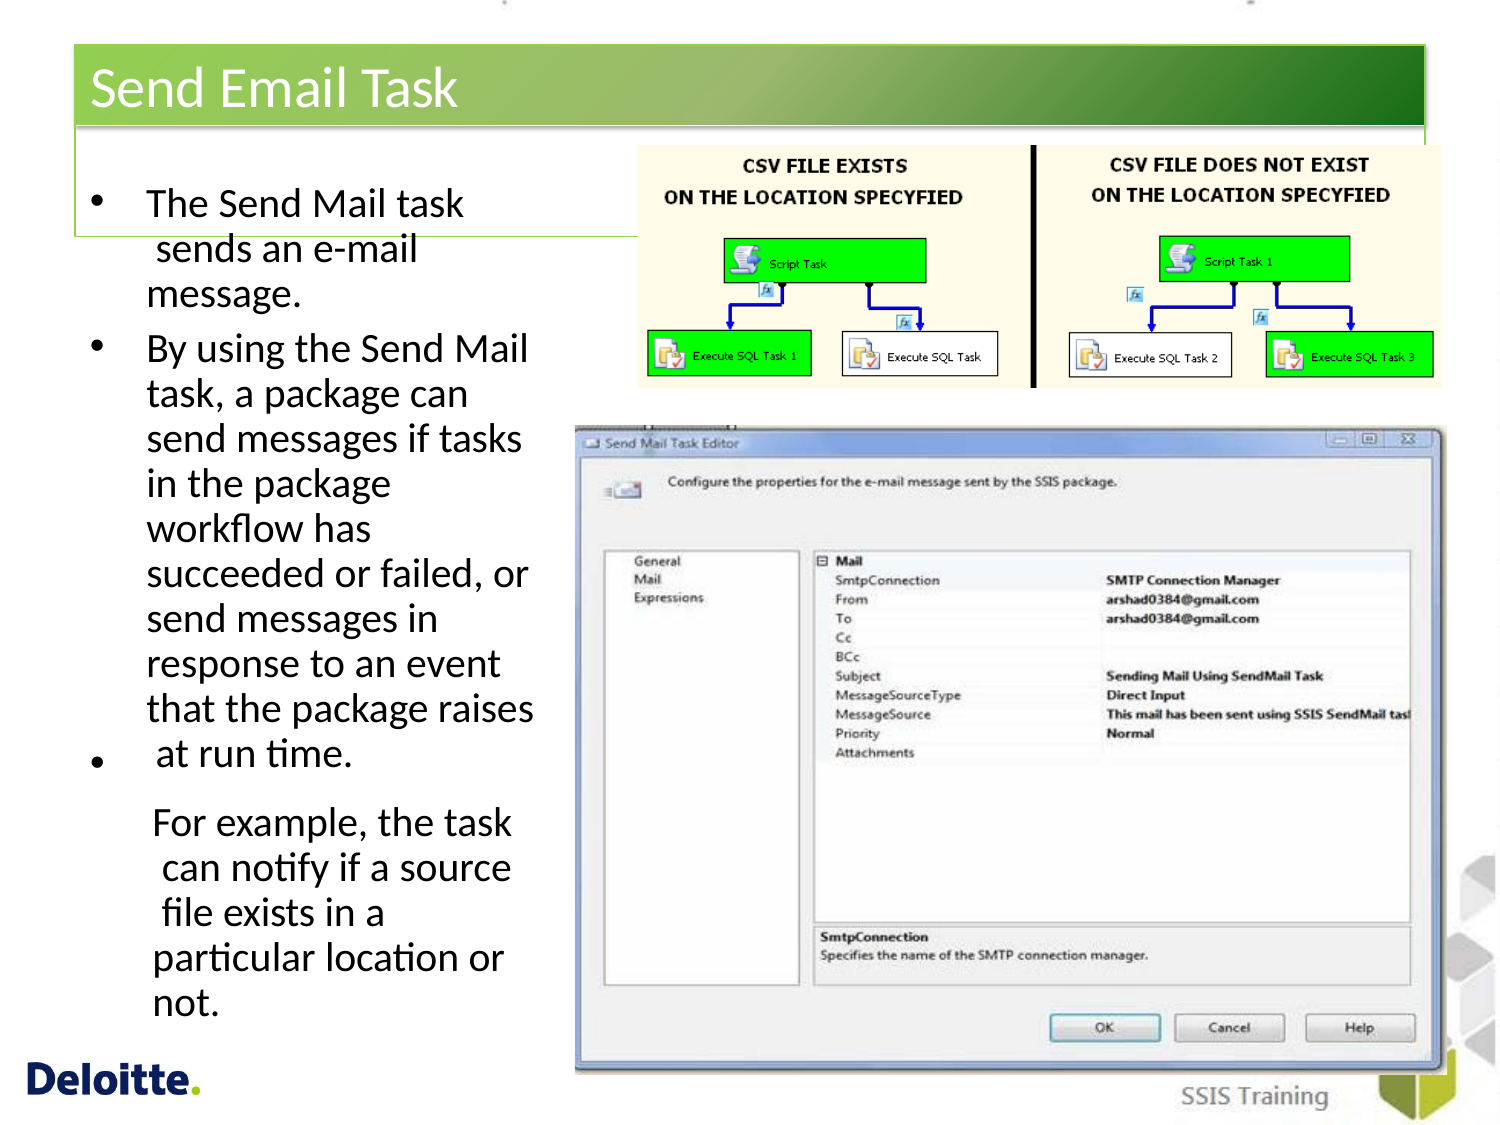

# Send Email Task

The Send Mail task  sends an e-mail  message.
By using the Send Mail  task, a package can  send messages if tasks  in the package  workflow has  succeeded or failed, or  send messages in  response to an event  that the package raises  at run time.
For example, the task  can notify if a source  file exists in a  particular location or  not.

•